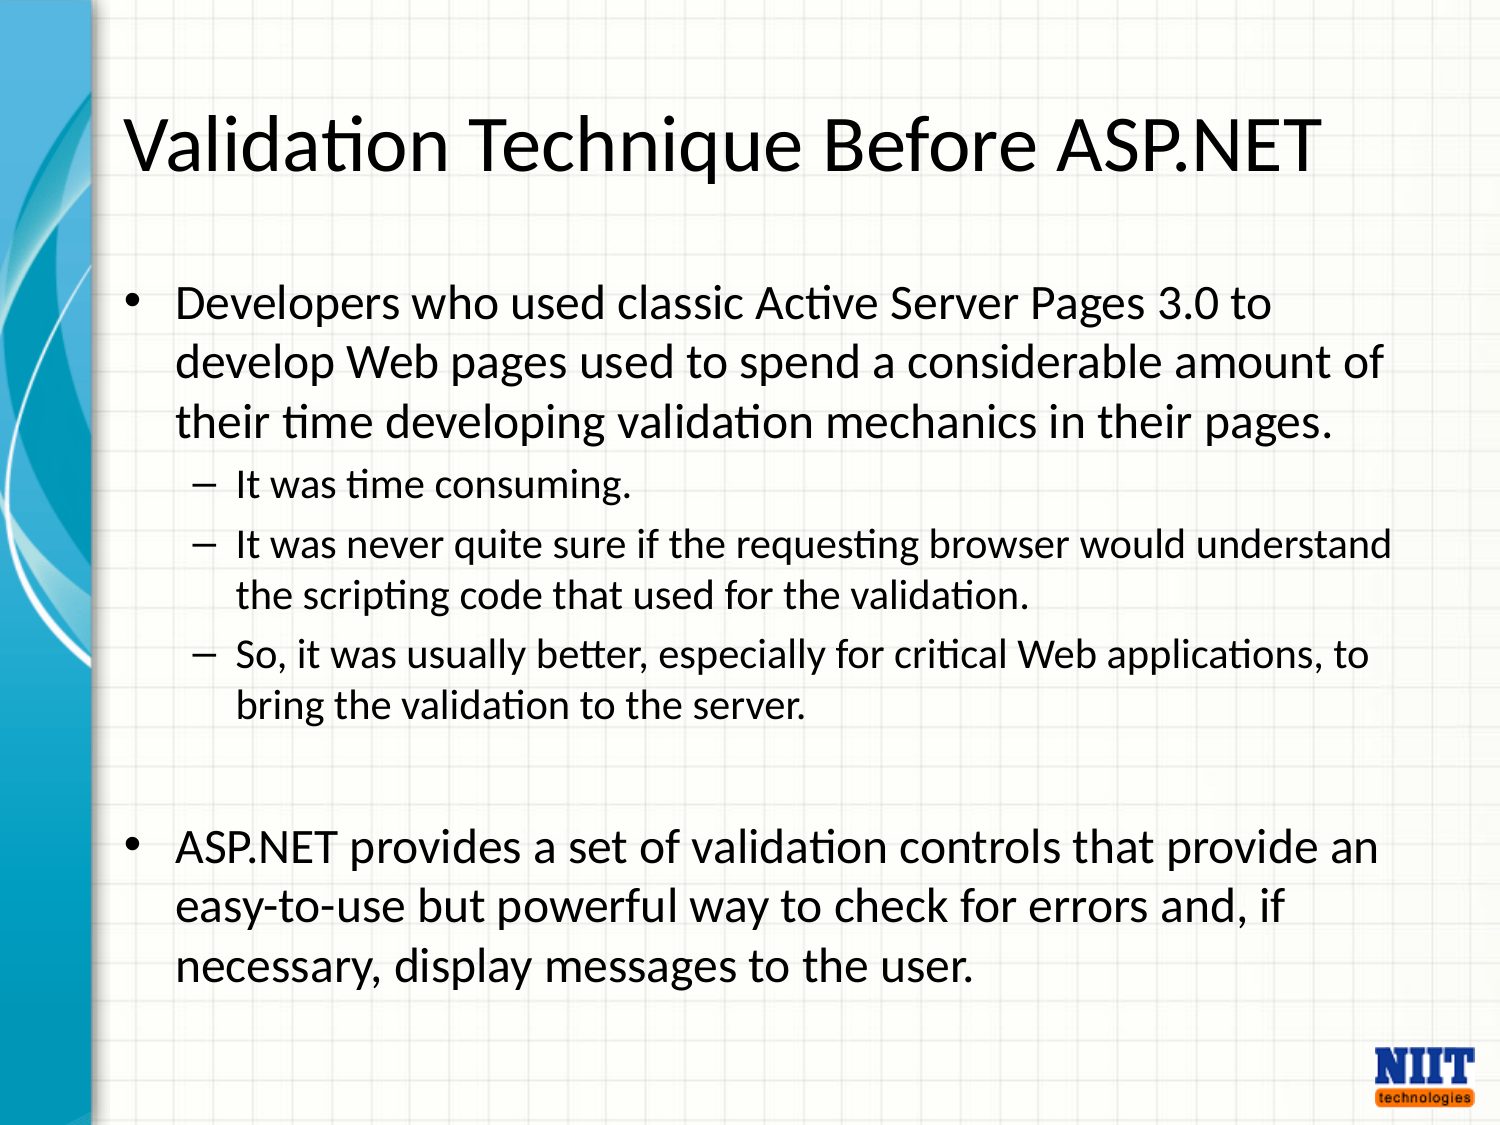

Validation Technique Before ASP.NET
Developers who used classic Active Server Pages 3.0 to develop Web pages used to spend a considerable amount of their time developing validation mechanics in their pages.
It was time consuming.
It was never quite sure if the requesting browser would understand the scripting code that used for the validation.
So, it was usually better, especially for critical Web applications, to bring the validation to the server.

ASP.NET provides a set of validation controls that provide an easy-to-use but powerful way to check for errors and, if necessary, display messages to the user.